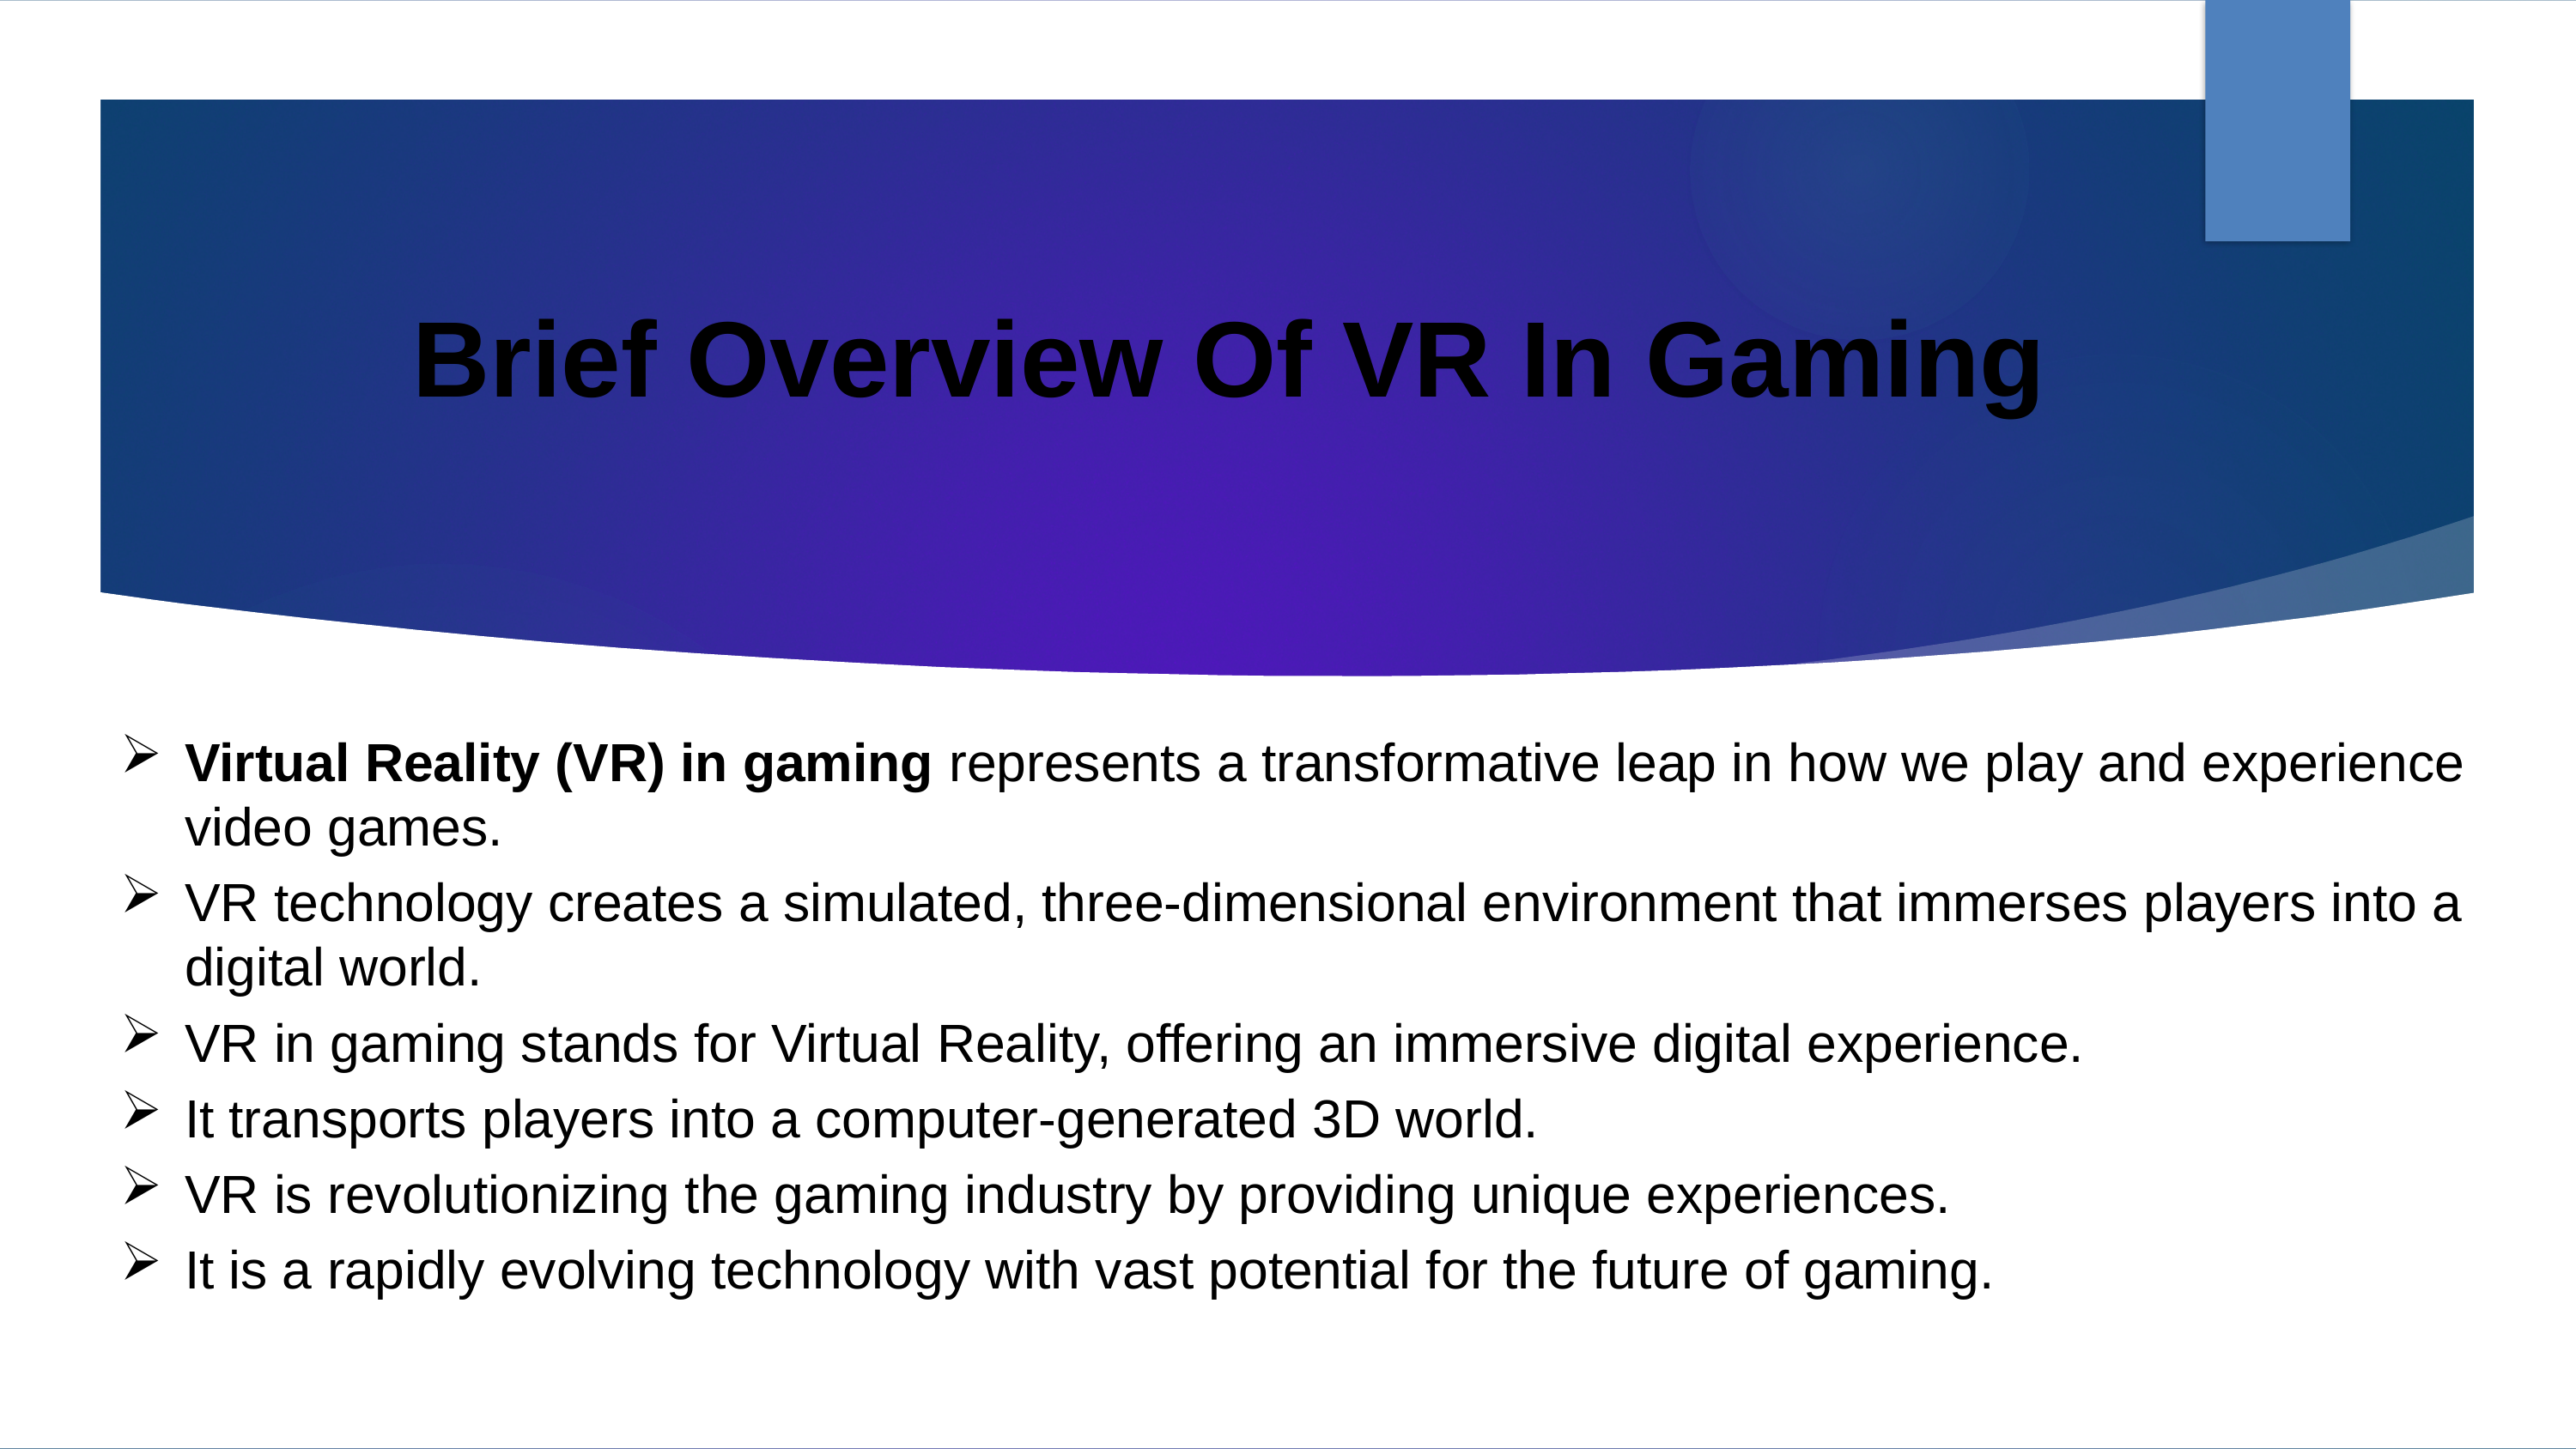

# Brief Overview Of VR In Gaming
Virtual Reality (VR) in gaming represents a transformative leap in how we play and experience video games.
VR technology creates a simulated, three-dimensional environment that immerses players into a digital world.
VR in gaming stands for Virtual Reality, offering an immersive digital experience.
It transports players into a computer-generated 3D world.
VR is revolutionizing the gaming industry by providing unique experiences.
It is a rapidly evolving technology with vast potential for the future of gaming.